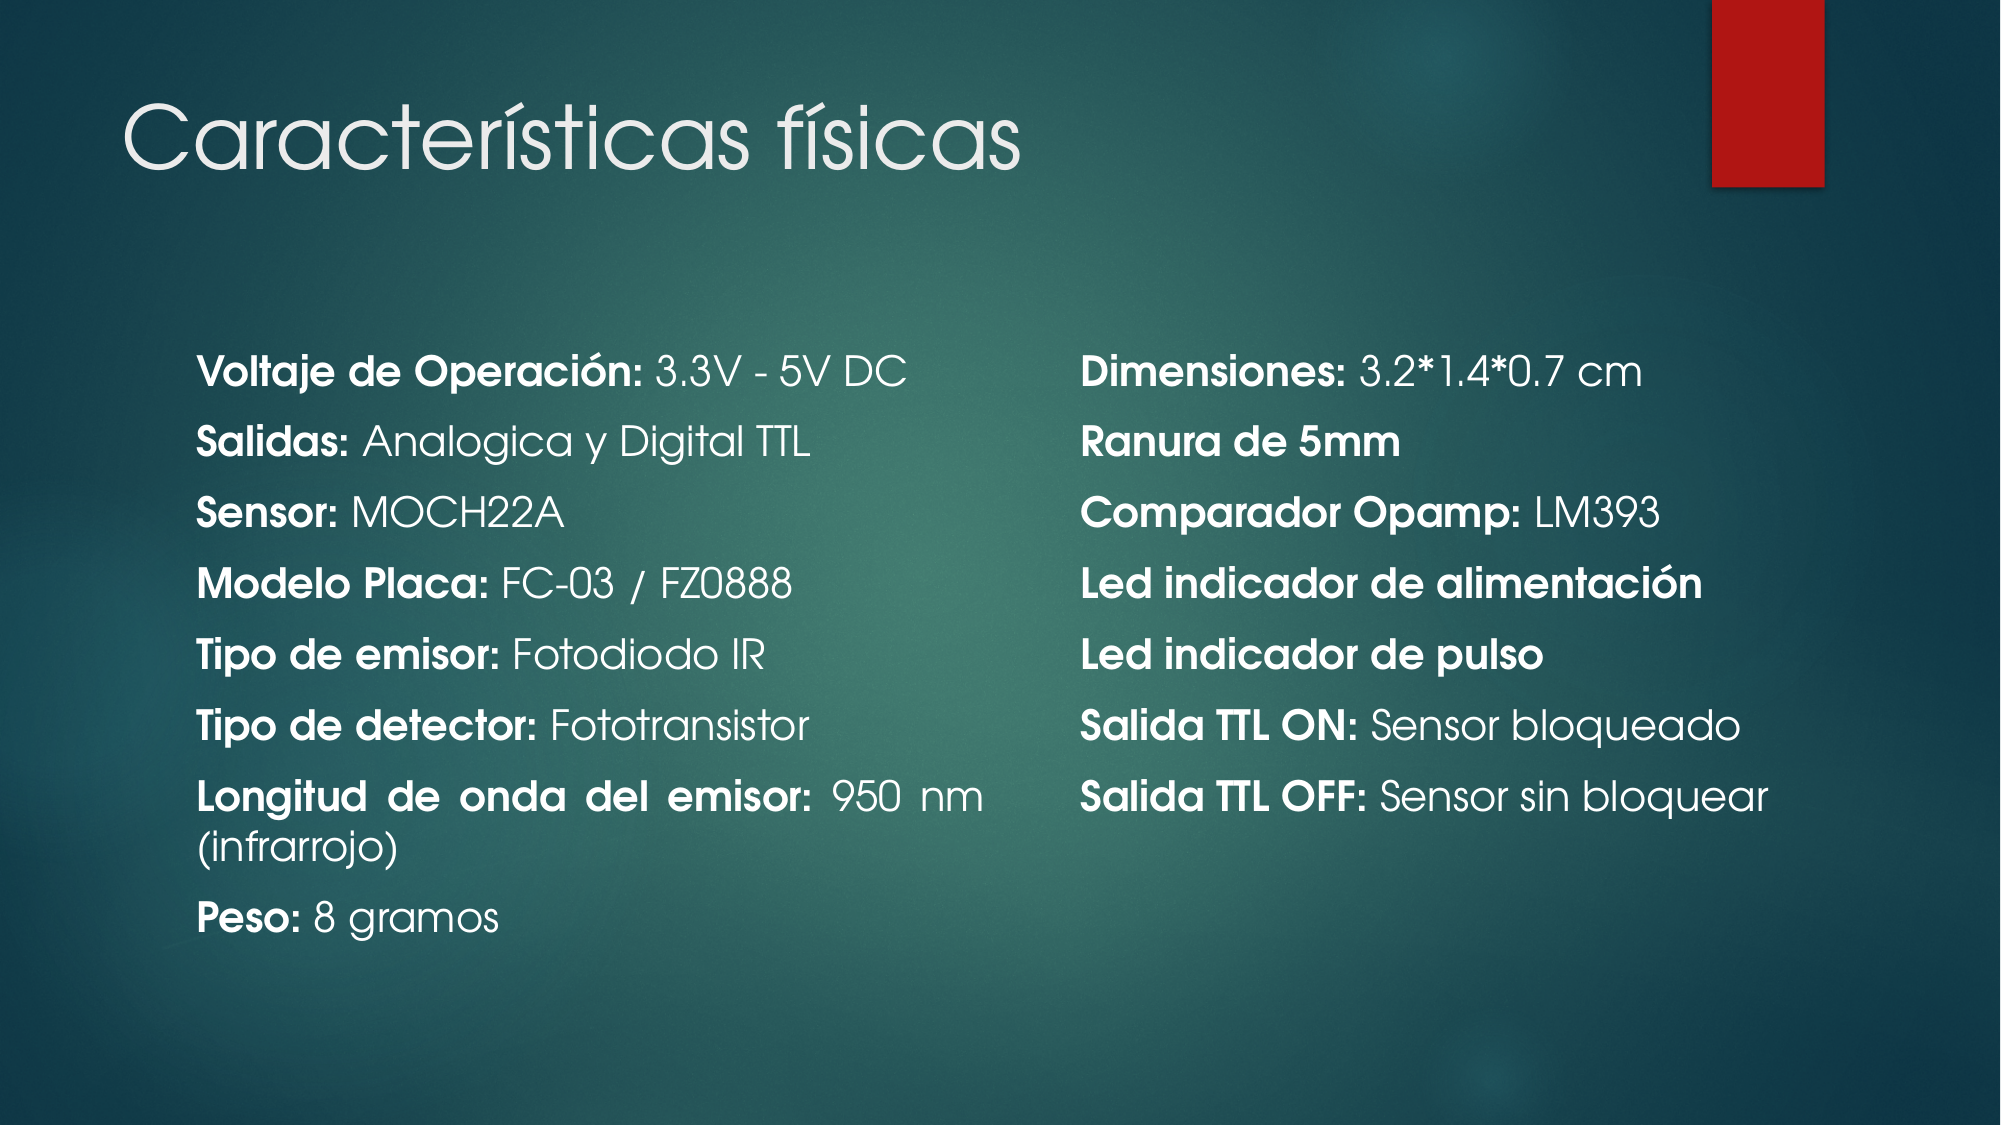

# Características físicas
Voltaje de Operación: 3.3V - 5V DC
Salidas: Analogica y Digital TTL
Sensor: MOCH22A
Modelo Placa: FC-03 / FZ0888
Tipo de emisor: Fotodiodo IR
Tipo de detector: Fototransistor
Longitud de onda del emisor: 950 nm (infrarrojo)
Peso: 8 gramos
Dimensiones: 3.2*1.4*0.7 cm
Ranura de 5mm
Comparador Opamp: LM393
Led indicador de alimentación
Led indicador de pulso
Salida TTL ON: Sensor bloqueado
Salida TTL OFF: Sensor sin bloquear